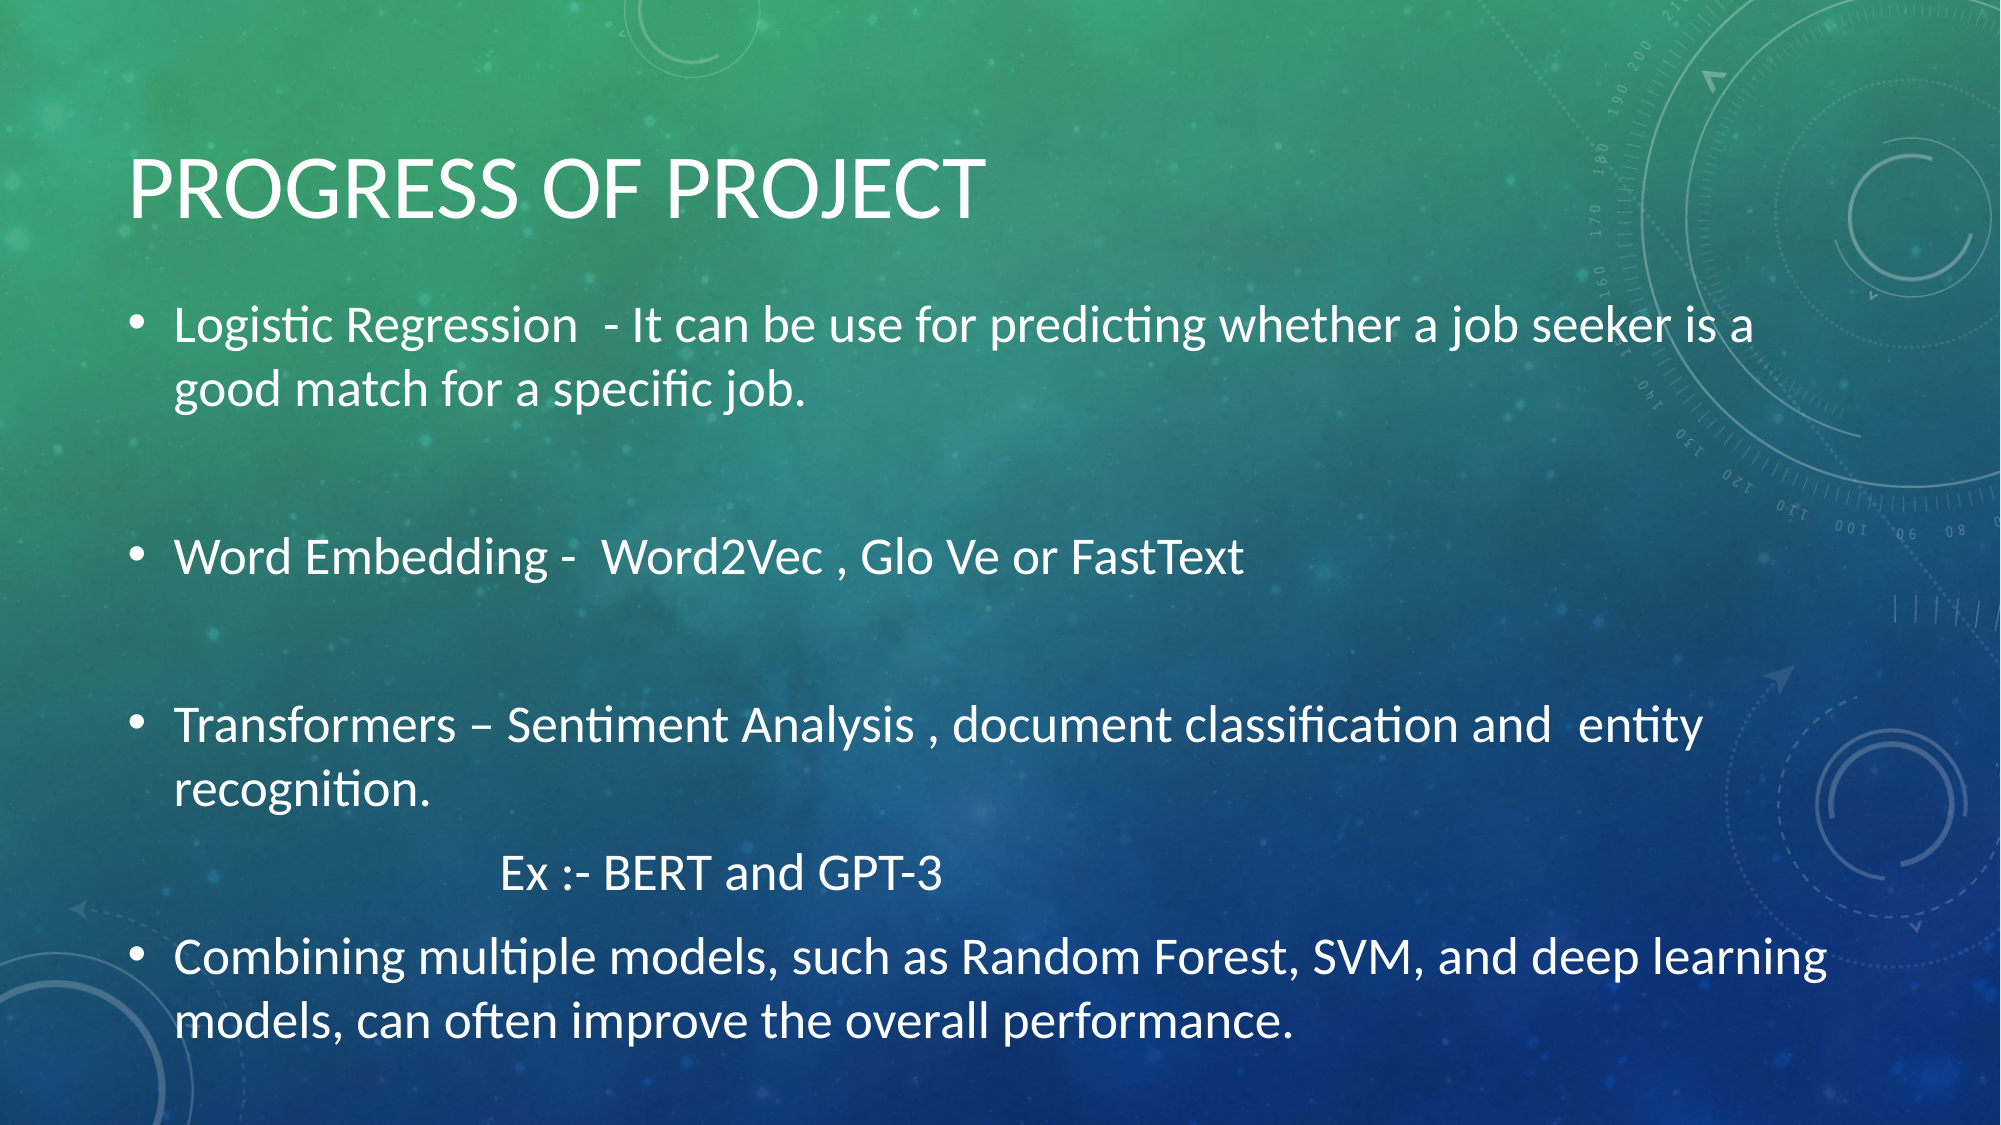

# Progress Of Project
Logistic Regression  - It can be use for predicting whether a job seeker is a good match for a specific job.

Word Embedding -  Word2Vec , Glo Ve or FastText

Transformers – Sentiment Analysis , document classification and  entity recognition.
                               Ex :- BERT and GPT-3
Combining multiple models, such as Random Forest, SVM, and deep learning models, can often improve the overall performance.